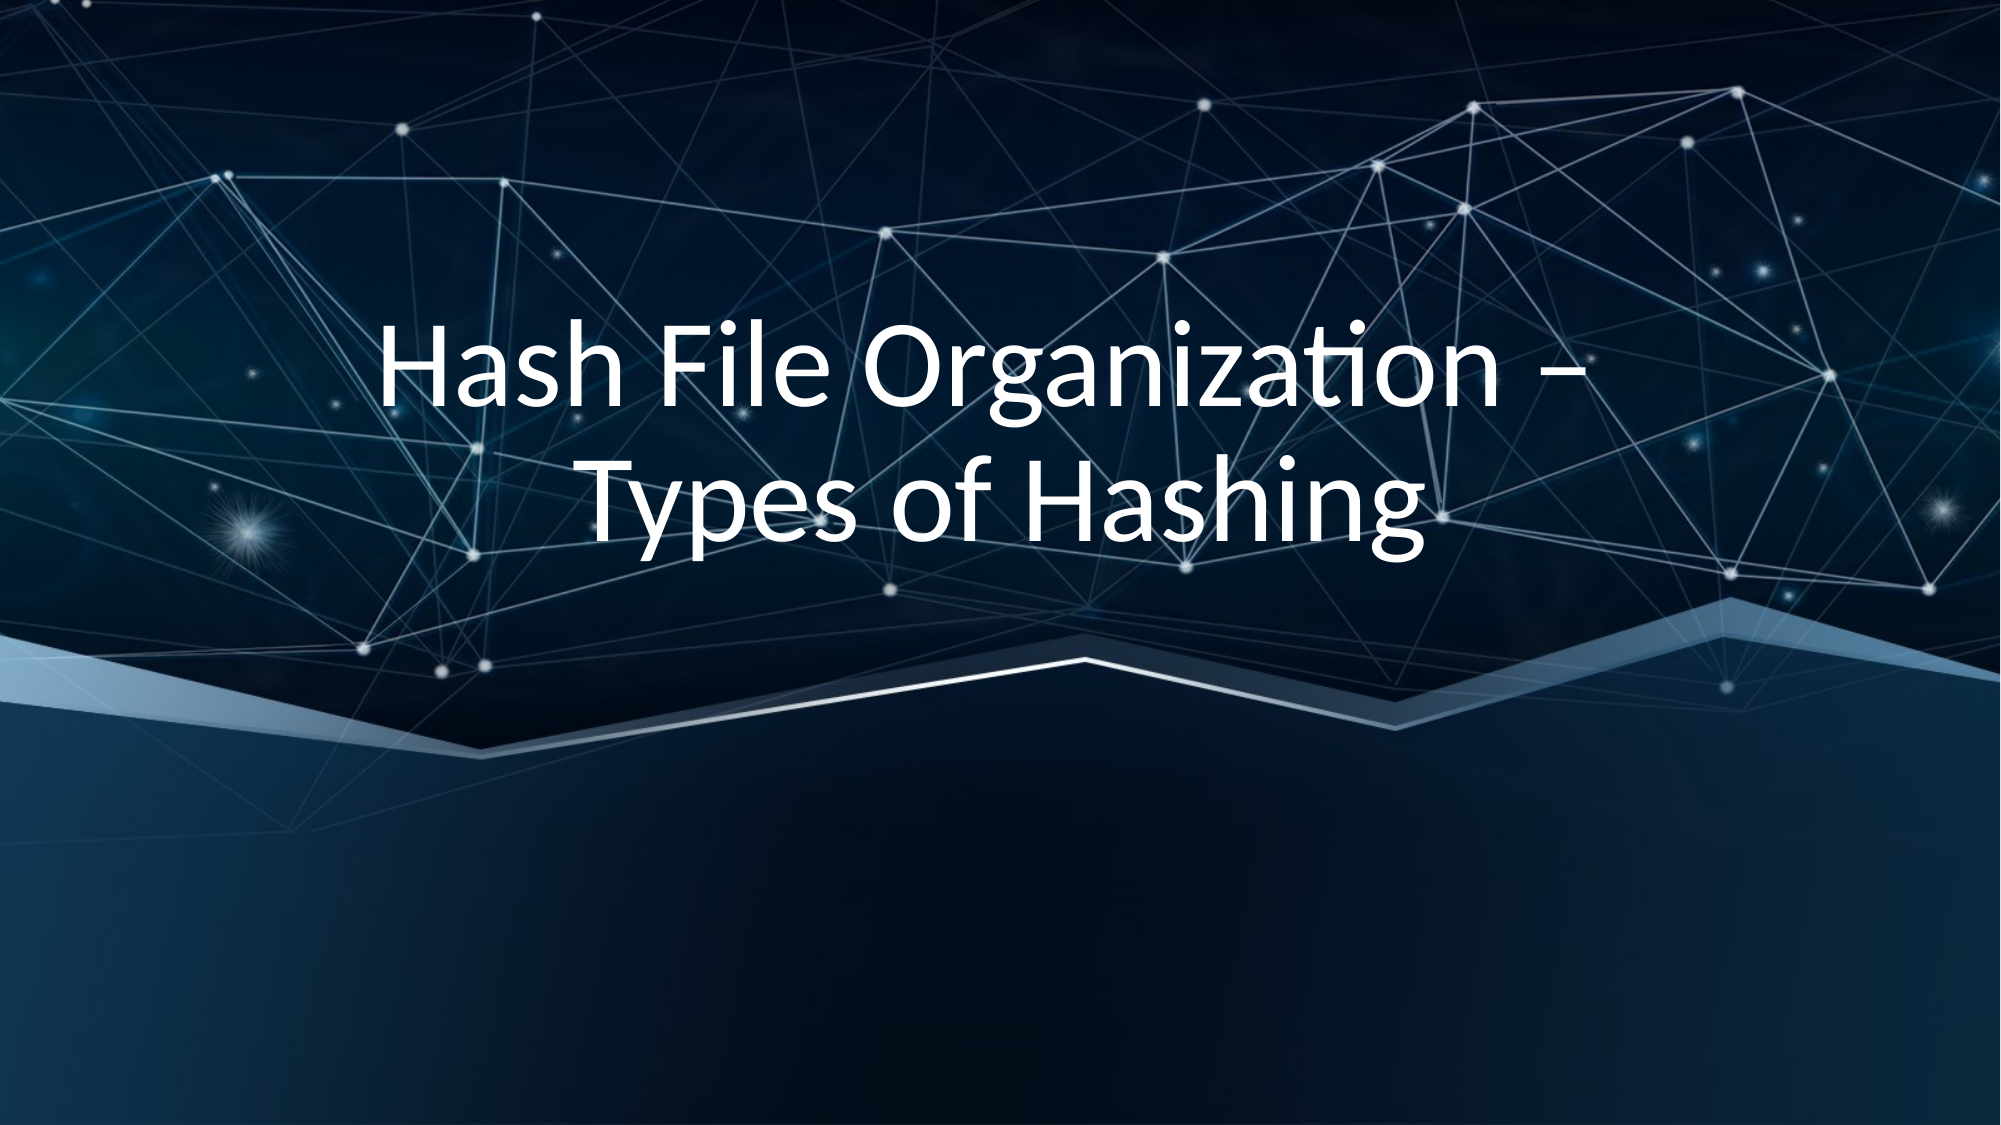

# Hash File Organization – Types of Hashing